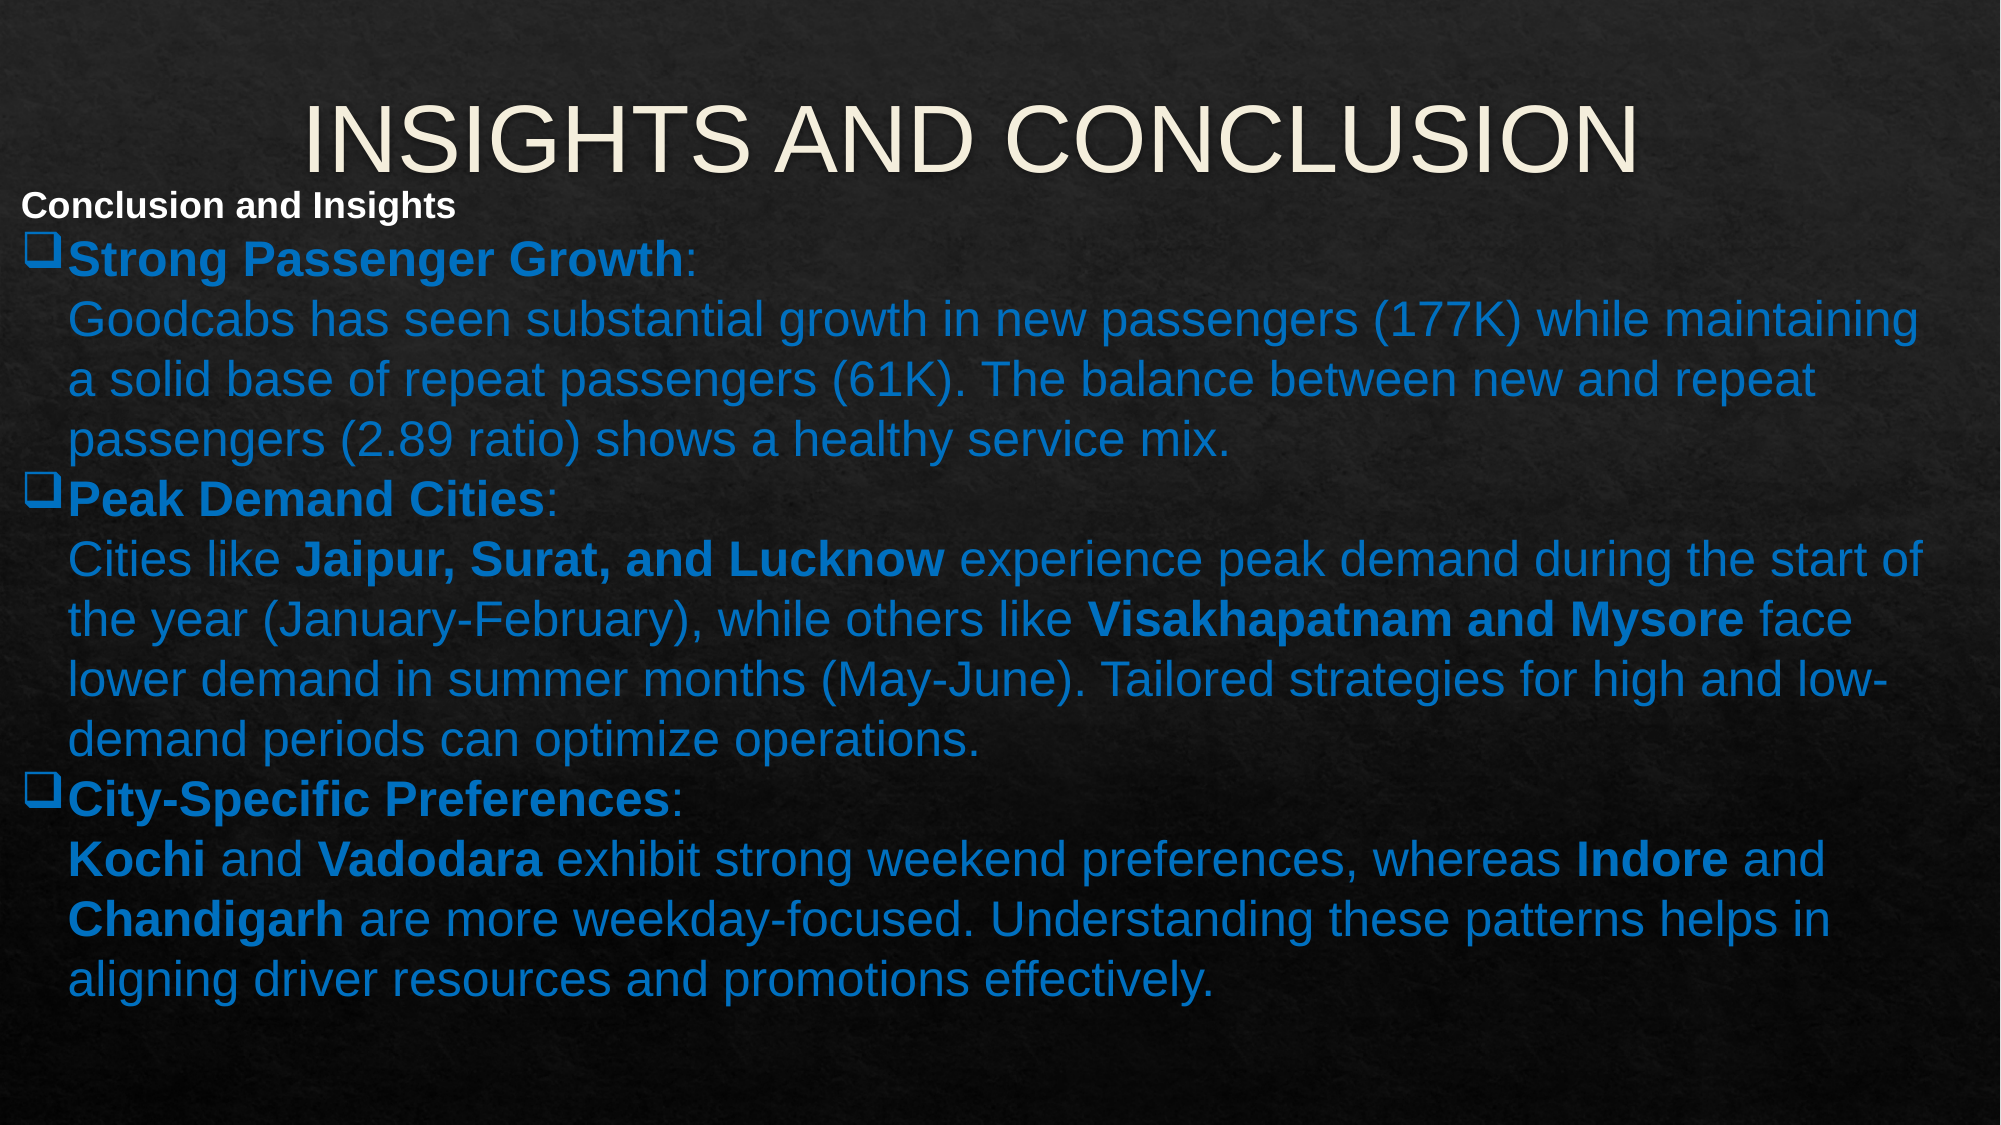

# INSIGHTS AND CONCLUSION
Conclusion and Insights
Strong Passenger Growth:
Goodcabs has seen substantial growth in new passengers (177K) while maintaining a solid base of repeat passengers (61K). The balance between new and repeat passengers (2.89 ratio) shows a healthy service mix.
Peak Demand Cities:
Cities like Jaipur, Surat, and Lucknow experience peak demand during the start of the year (January-February), while others like Visakhapatnam and Mysore face lower demand in summer months (May-June). Tailored strategies for high and low-demand periods can optimize operations.
City-Specific Preferences:
Kochi and Vadodara exhibit strong weekend preferences, whereas Indore and Chandigarh are more weekday-focused. Understanding these patterns helps in aligning driver resources and promotions effectively.